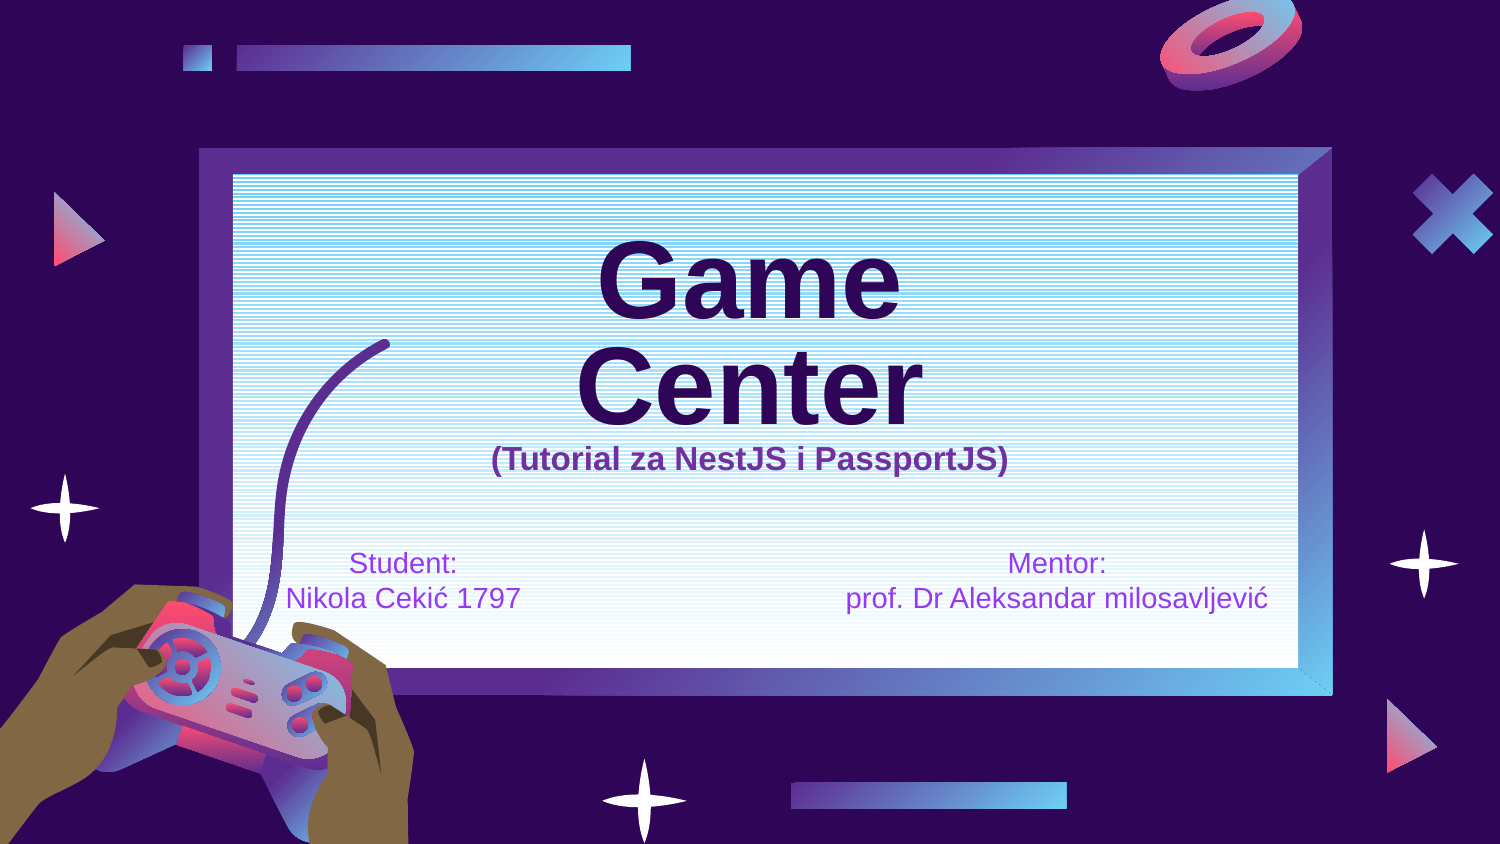

# Game Center (Tutorial za NestJS i PassportJS)

Student:
Nikola Cekić 1797
Mentor:
prof. Dr Aleksandar milosavljević